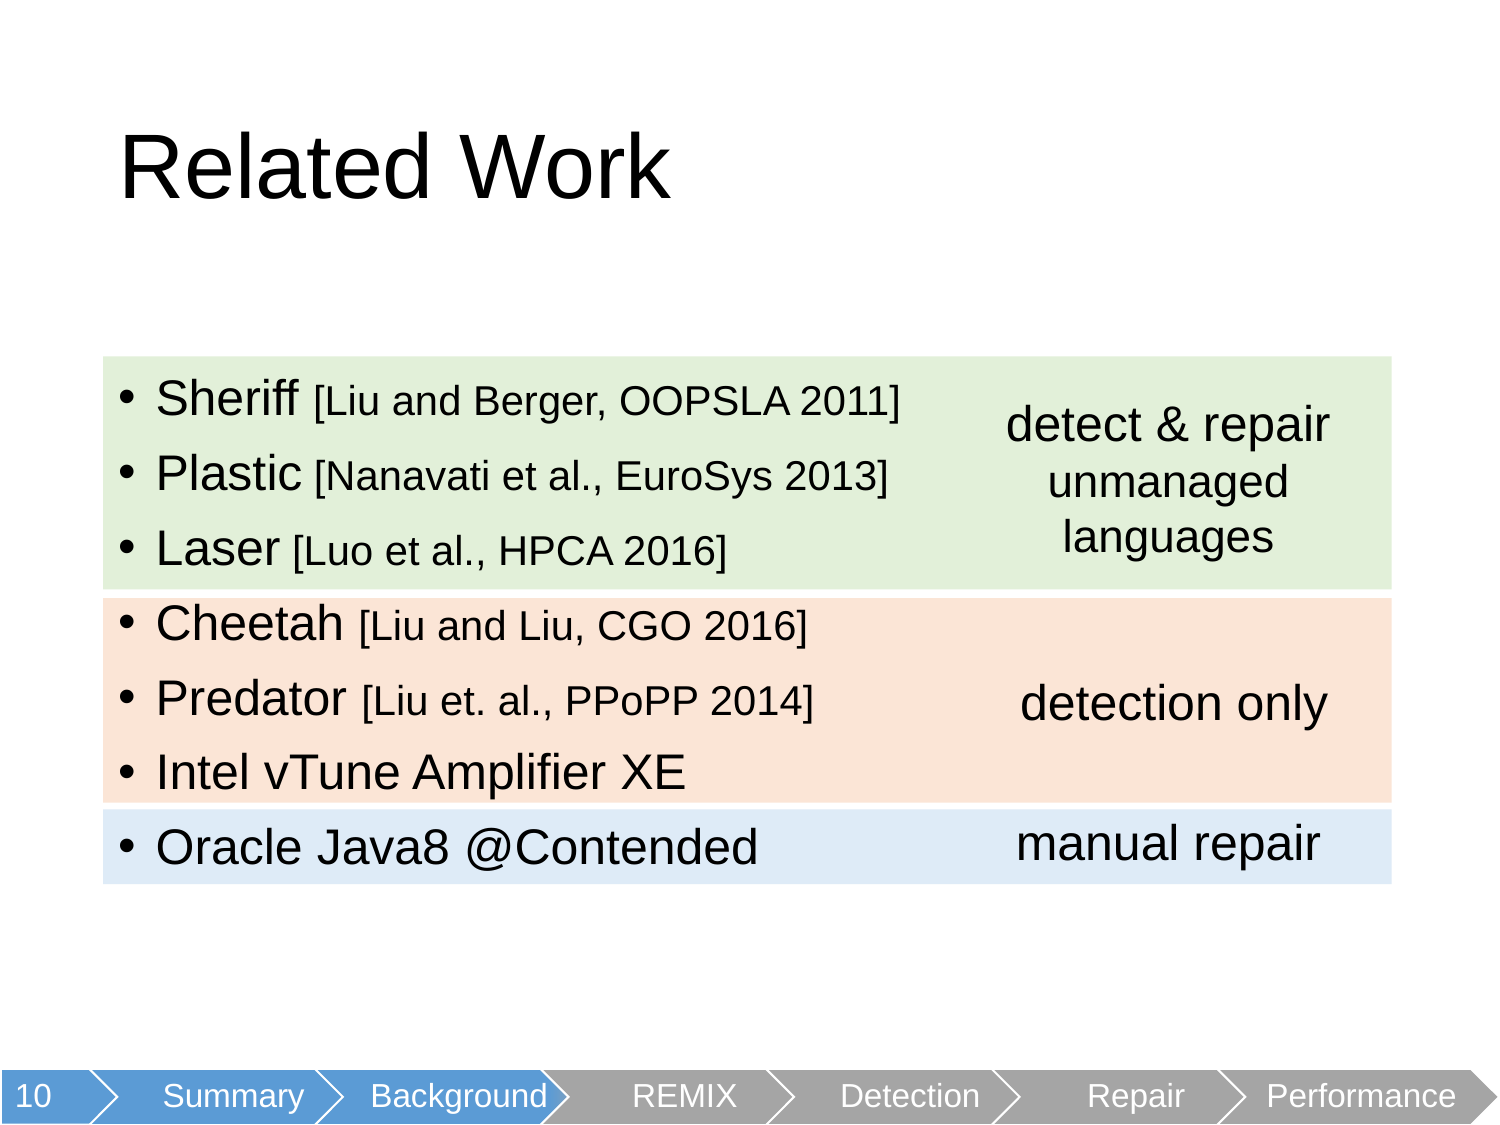

# Related Work

Sheriff [Liu and Berger, OOPSLA 2011]
Plastic [Nanavati et al., EuroSys 2013]
Laser [Luo et al., HPCA 2016]
Cheetah [Liu and Liu, CGO 2016]
Predator [Liu et. al., PPoPP 2014]
Intel vTune Amplifier XE
Oracle Java8 @Contended

detect & repair
unmanaged languages

detection only
manual repair

10
Summary
Background
REMIX
Detection
Repair
Performance